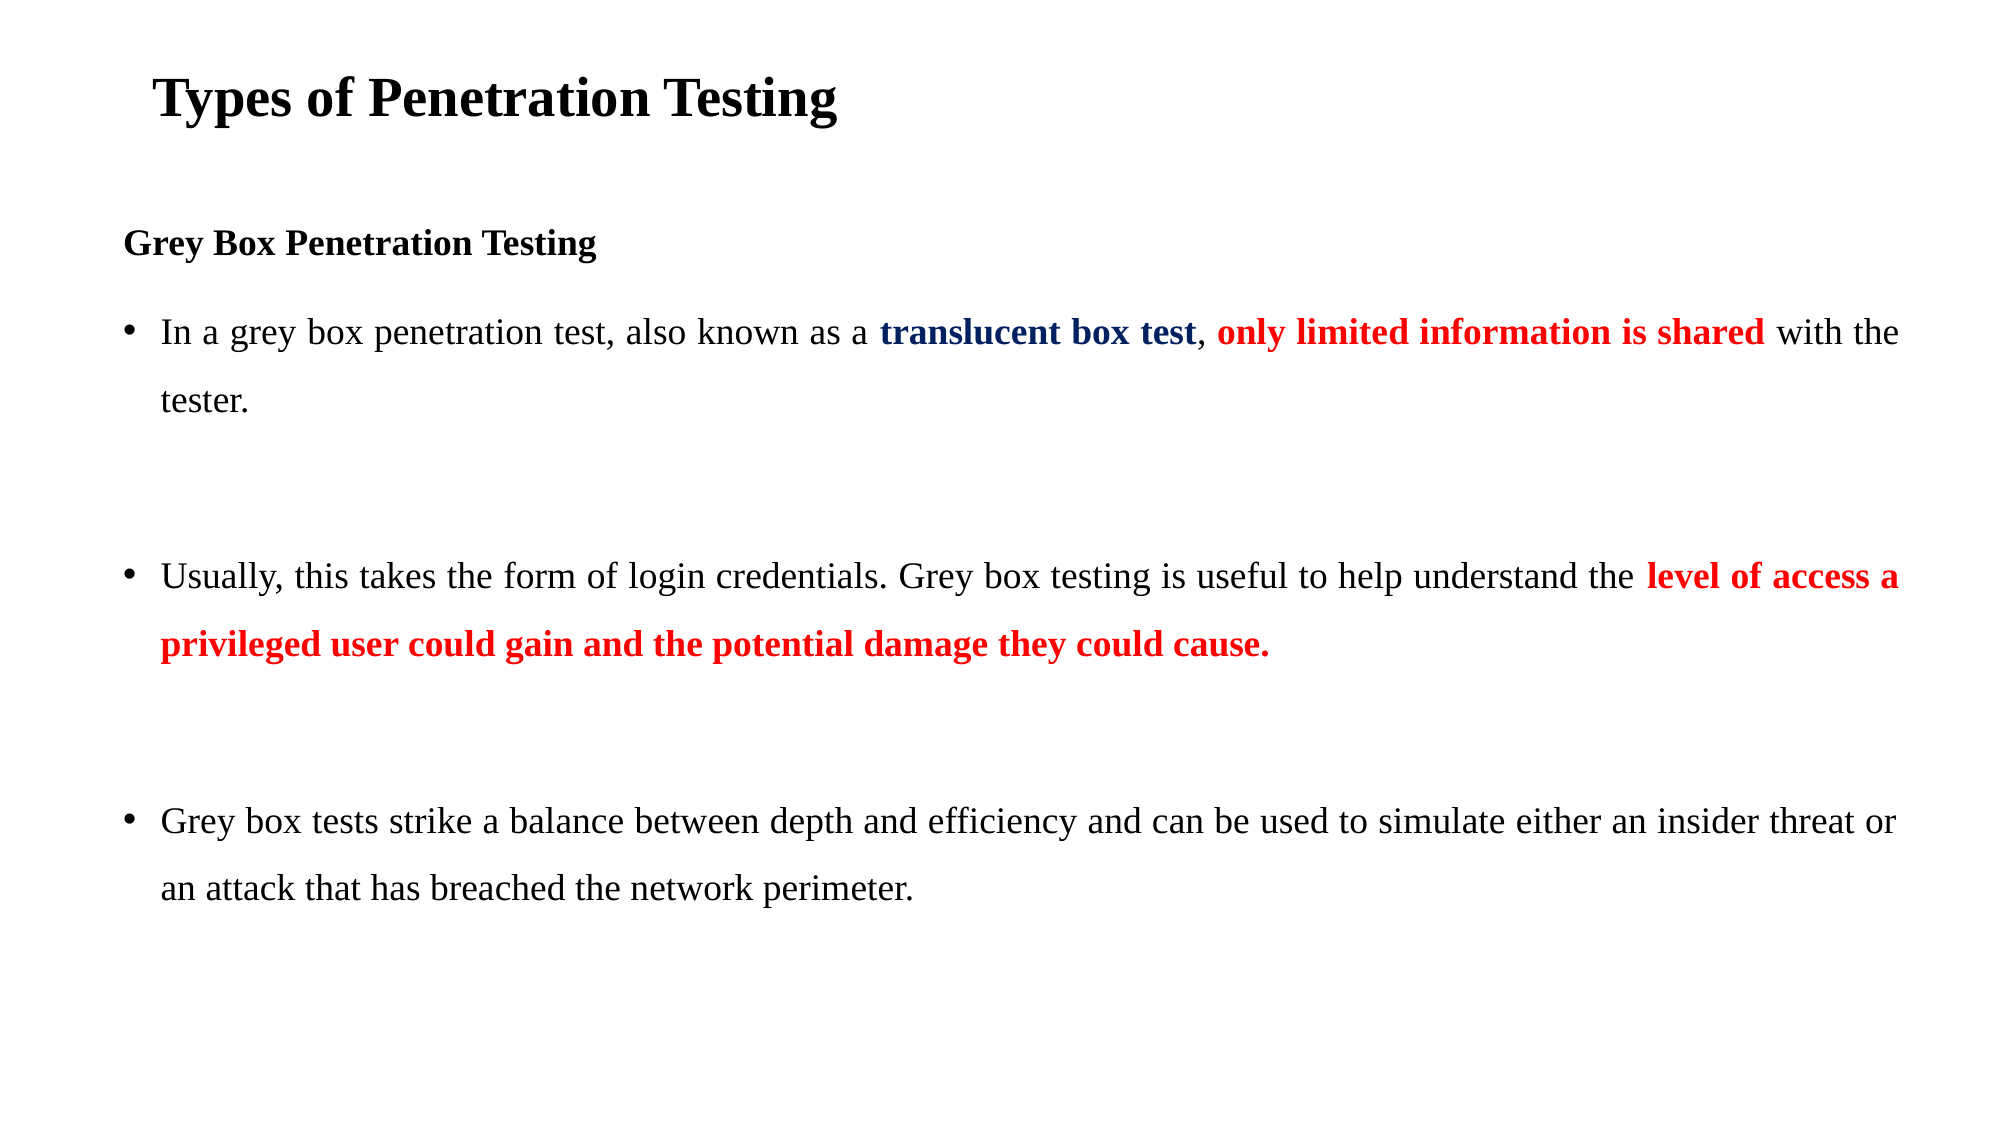

# Types of Penetration Testing

Grey Box Penetration Testing
In a grey box penetration test, also known as a translucent box test, only limited information is shared with the tester.

Usually, this takes the form of login credentials. Grey box testing is useful to help understand the level of access a privileged user could gain and the potential damage they could cause.

Grey box tests strike a balance between depth and efficiency and can be used to simulate either an insider threat or an attack that has breached the network perimeter.